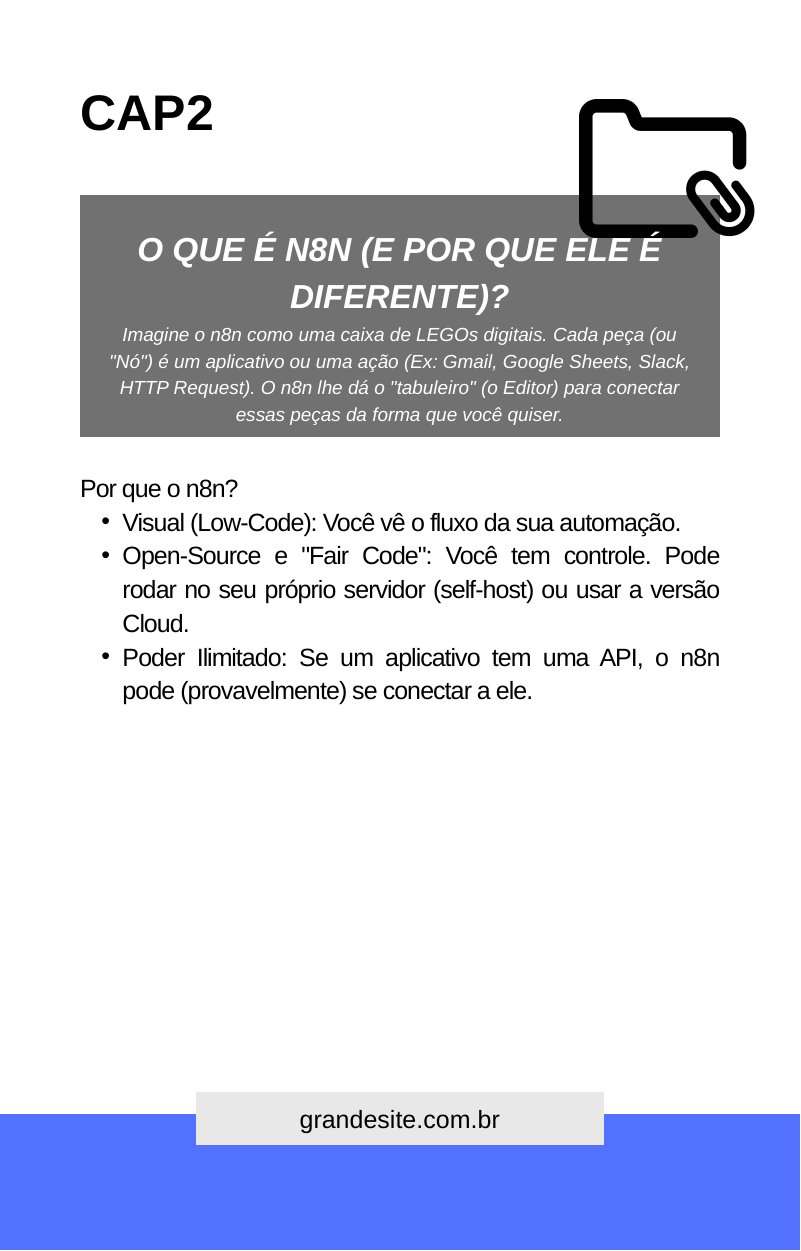

CAP2

O QUE É N8N (E POR QUE ELE É DIFERENTE)?
Imagine o n8n como uma caixa de LEGOs digitais. Cada peça (ou "Nó") é um aplicativo ou uma ação (Ex: Gmail, Google Sheets, Slack, HTTP Request). O n8n lhe dá o "tabuleiro" (o Editor) para conectar essas peças da forma que você quiser.
Por que o n8n?
Visual (Low-Code): Você vê o fluxo da sua automação.
Open-Source e "Fair Code": Você tem controle. Pode rodar no seu próprio servidor (self-host) ou usar a versão Cloud.
Poder Ilimitado: Se um aplicativo tem uma API, o n8n pode (provavelmente) se conectar a ele.

grandesite.com.br